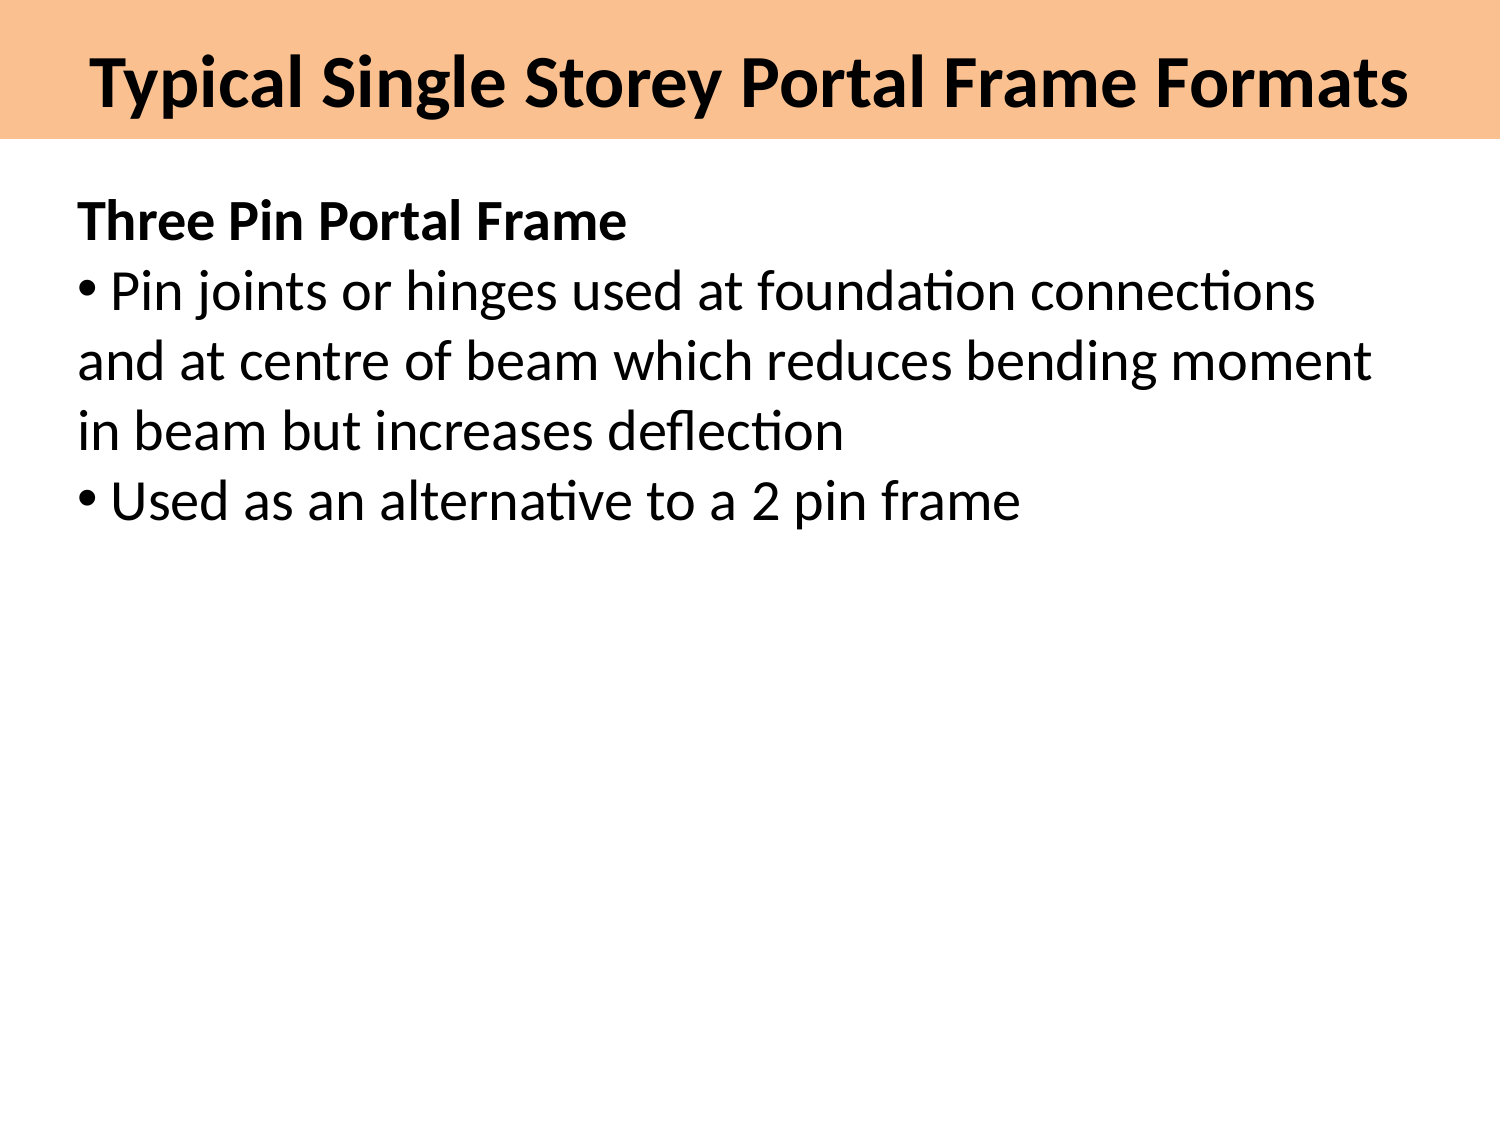

Typical Single Storey Portal Frame Formats
Three Pin Portal Frame
 Pin joints or hinges used at foundation connections and at centre of beam which reduces bending moment in beam but increases deflection
 Used as an alternative to a 2 pin frame